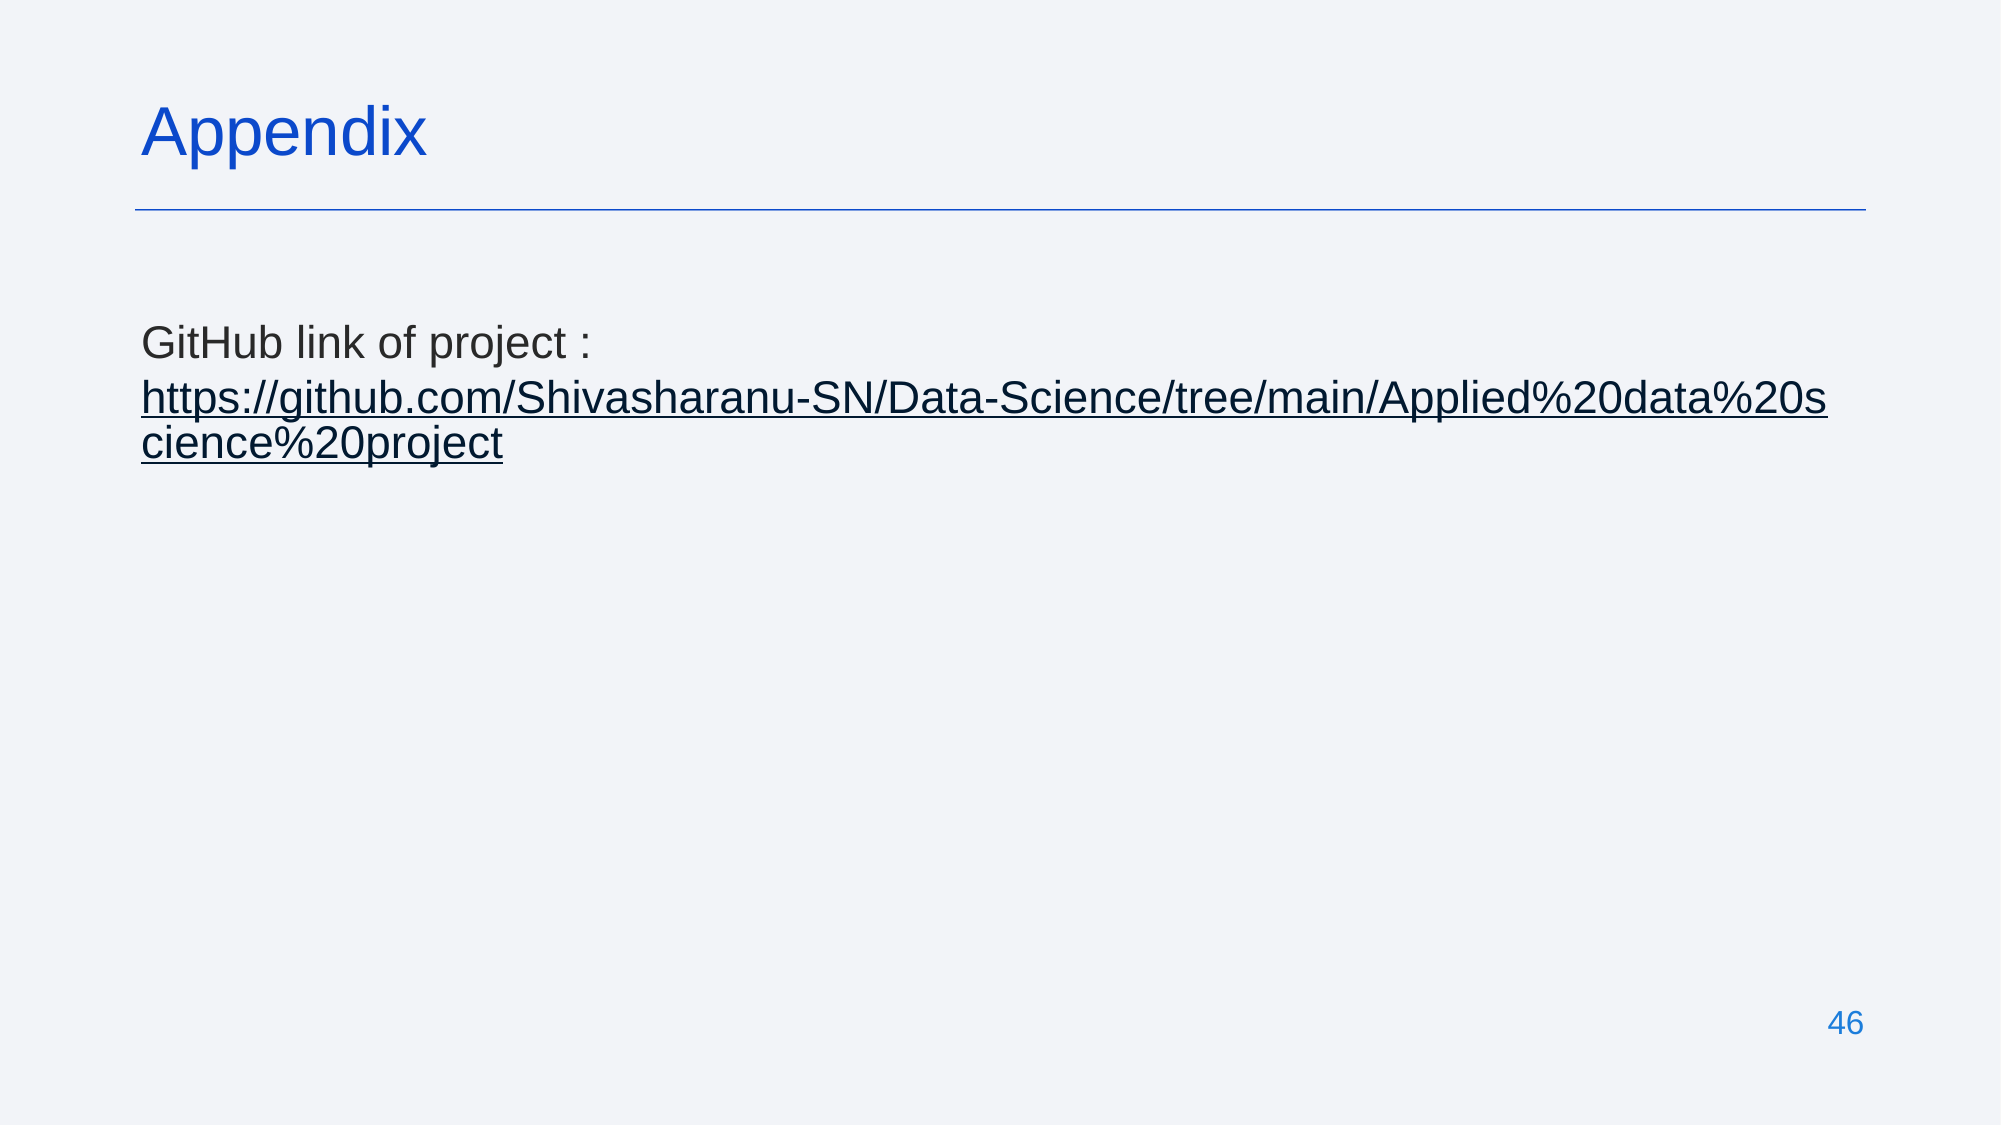

Appendix
GitHub link of project : https://github.com/Shivasharanu-SN/Data-Science/tree/main/Applied%20data%20science%20project
46